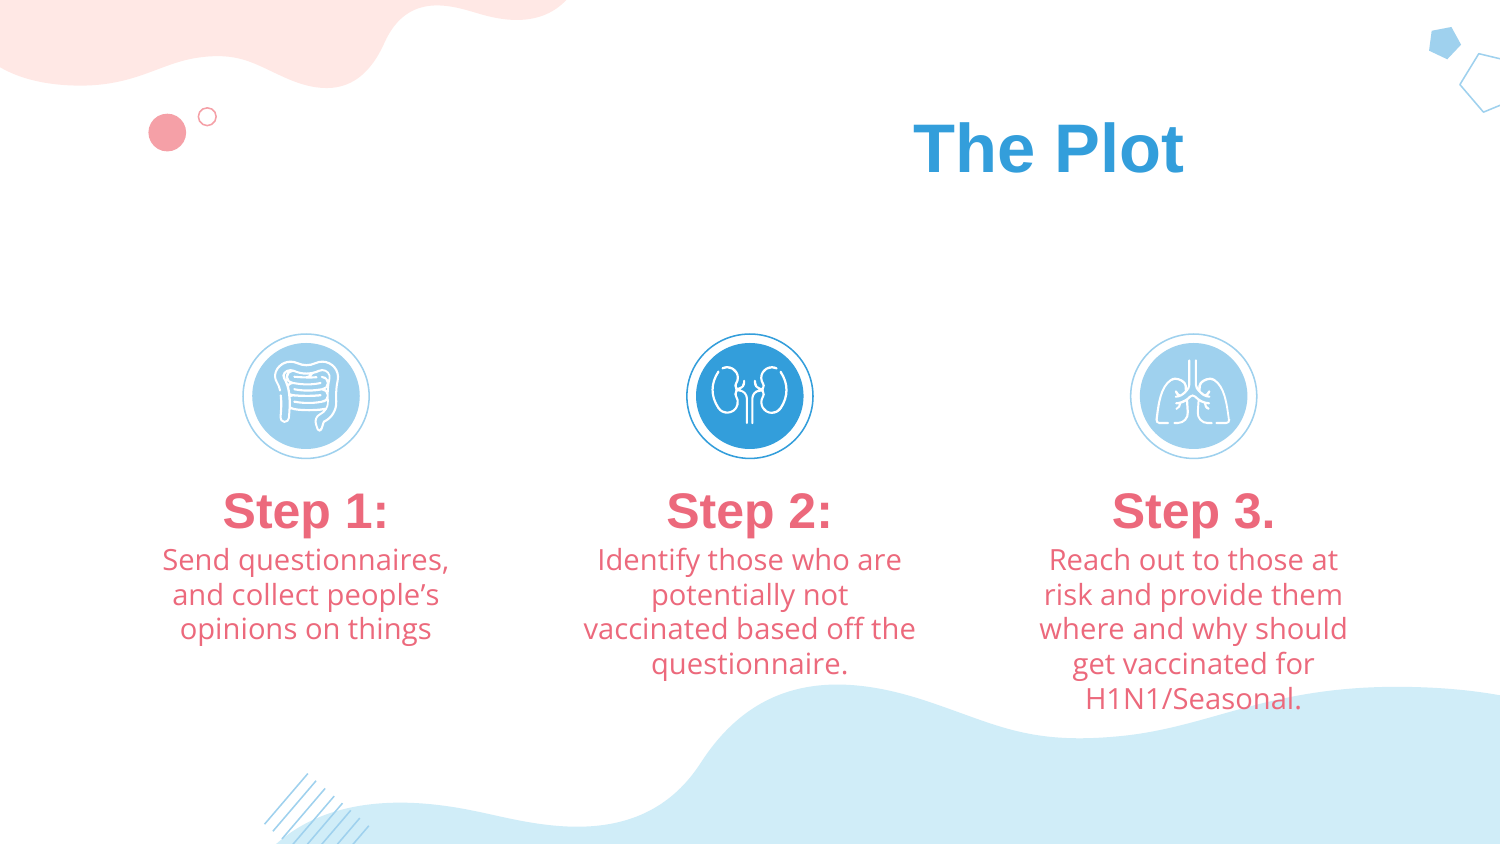

# The Plot

Step 1:
Step 2:
Step 3.
Send questionnaires, and collect people’s opinions on things
Identify those who are potentially not vaccinated based off the questionnaire.
Reach out to those at risk and provide them where and why should get vaccinated for H1N1/Seasonal.